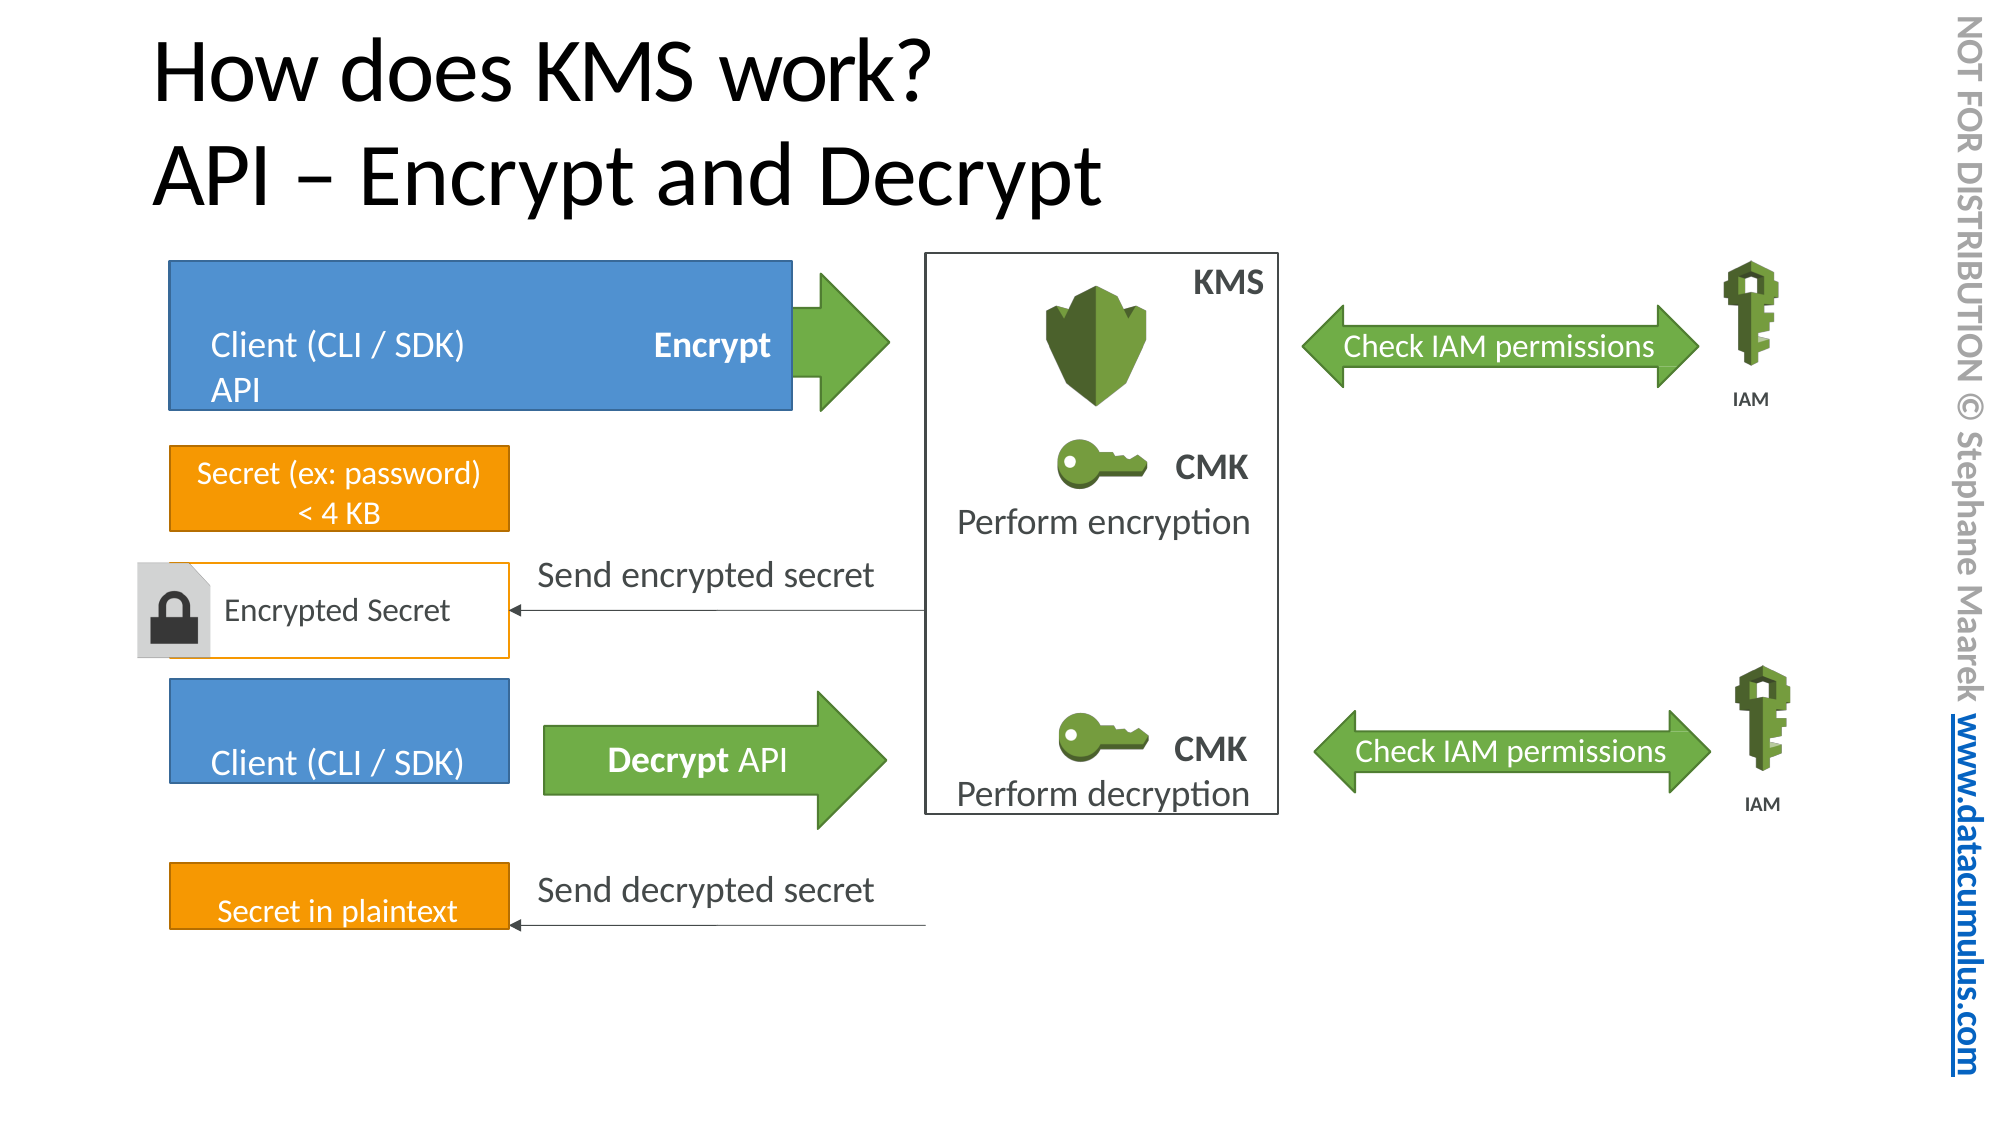

# How does KMS work?
API – Encrypt and Decrypt
NOT FOR DISTRIBUTION © Stephane Maarek www.datacumulus.com
KMS

CMK
Perform encryption

CMK
Perform decryption

Client (CLI / SDK)	Encrypt API

Check IAM permissions
IAM

Secret (ex: password)
< 4 KB
Send encrypted secret

Encrypted Secret

Client (CLI / SDK)

Check IAM permissions
Decrypt API
IAM
Send decrypted secret
Secret in plaintext

© Stephane Maarek